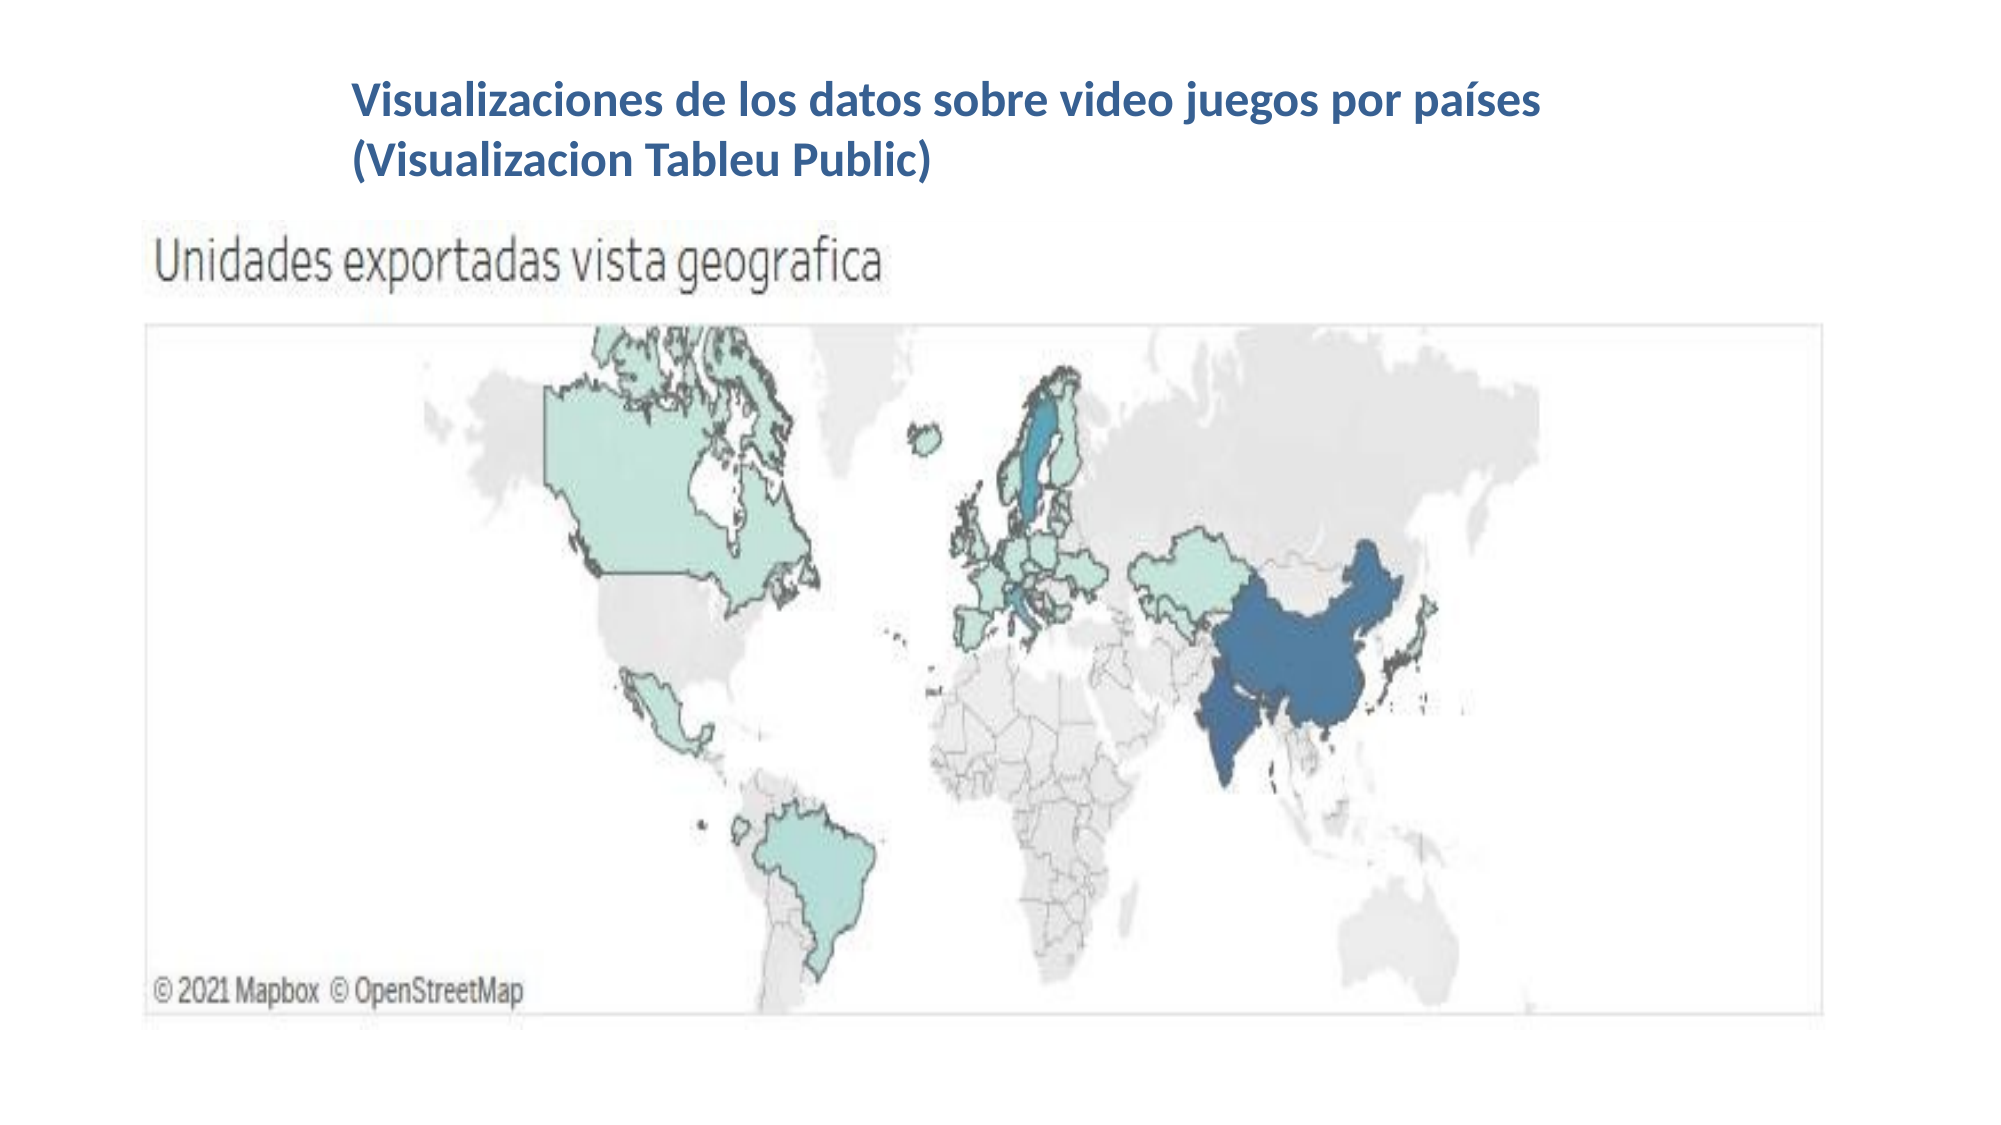

# Visualizaciones de los datos sobre video juegos por países (Visualizacion Tableu Public)